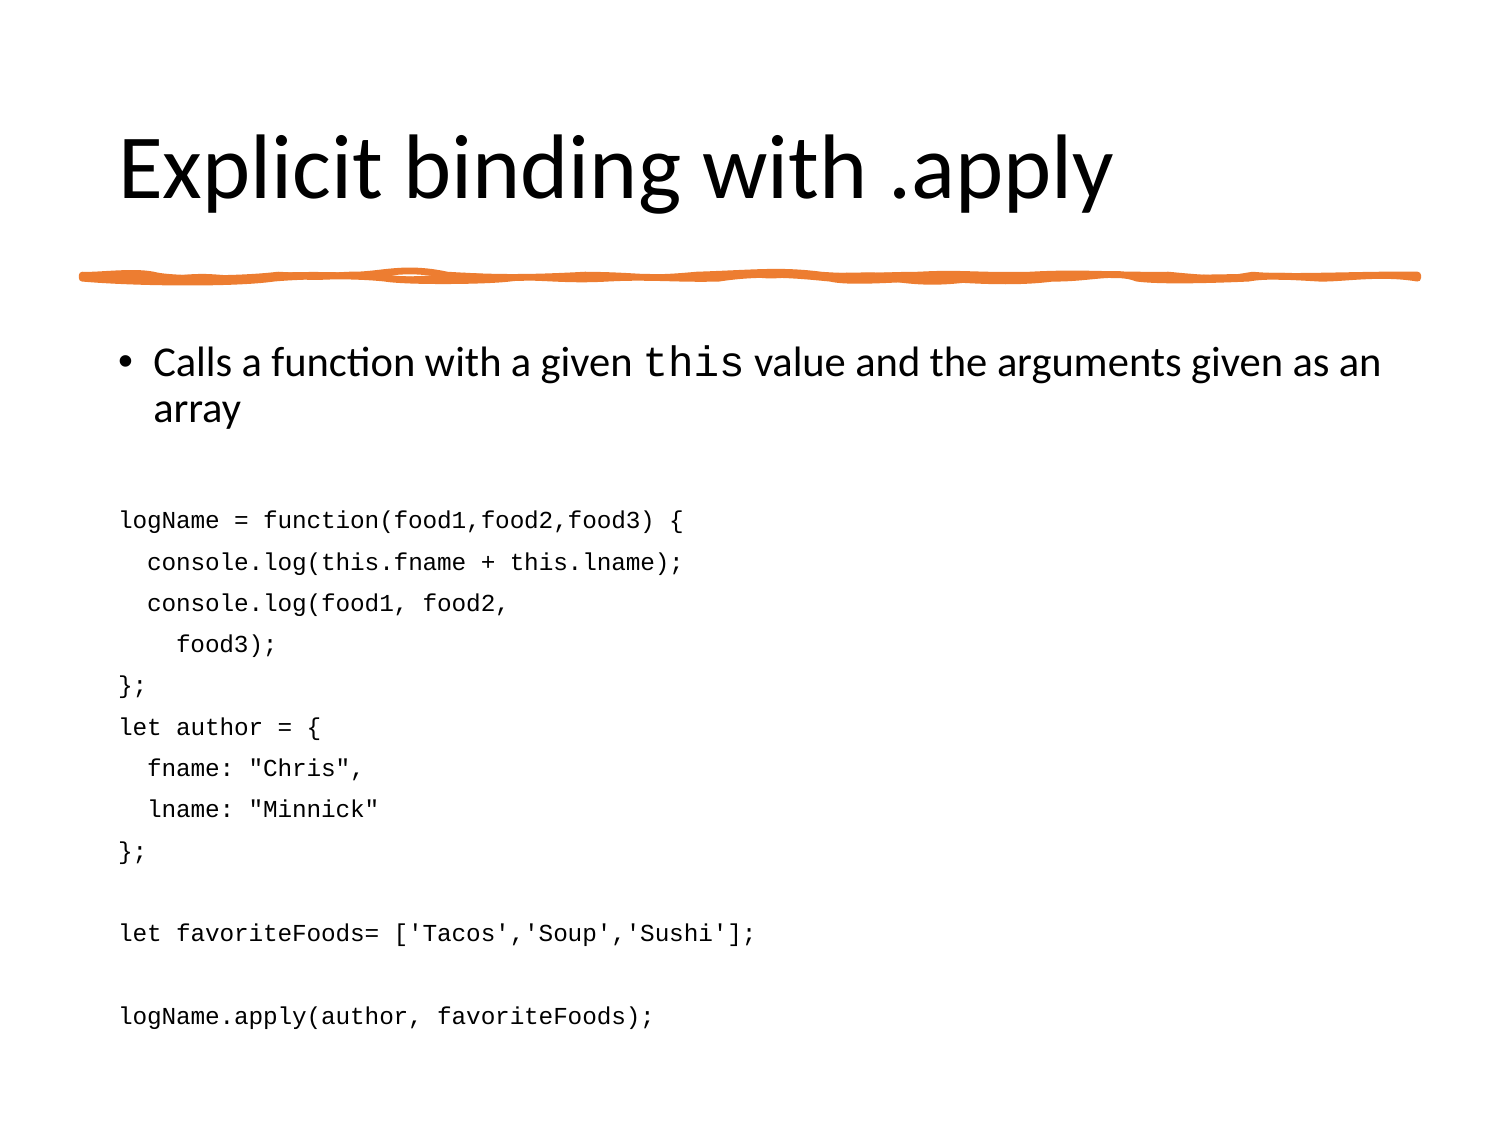

# Explicit binding with .apply
Calls a function with a given this value and the arguments given as an array

logName = function(food1,food2,food3) {
  console.log(this.fname + this.lname);
  console.log(food1, food2,
    food3);
};
let author = {
  fname: "Chris",
  lname: "Minnick"
};

let favoriteFoods= ['Tacos','Soup','Sushi'];

logName.apply(author, favoriteFoods);